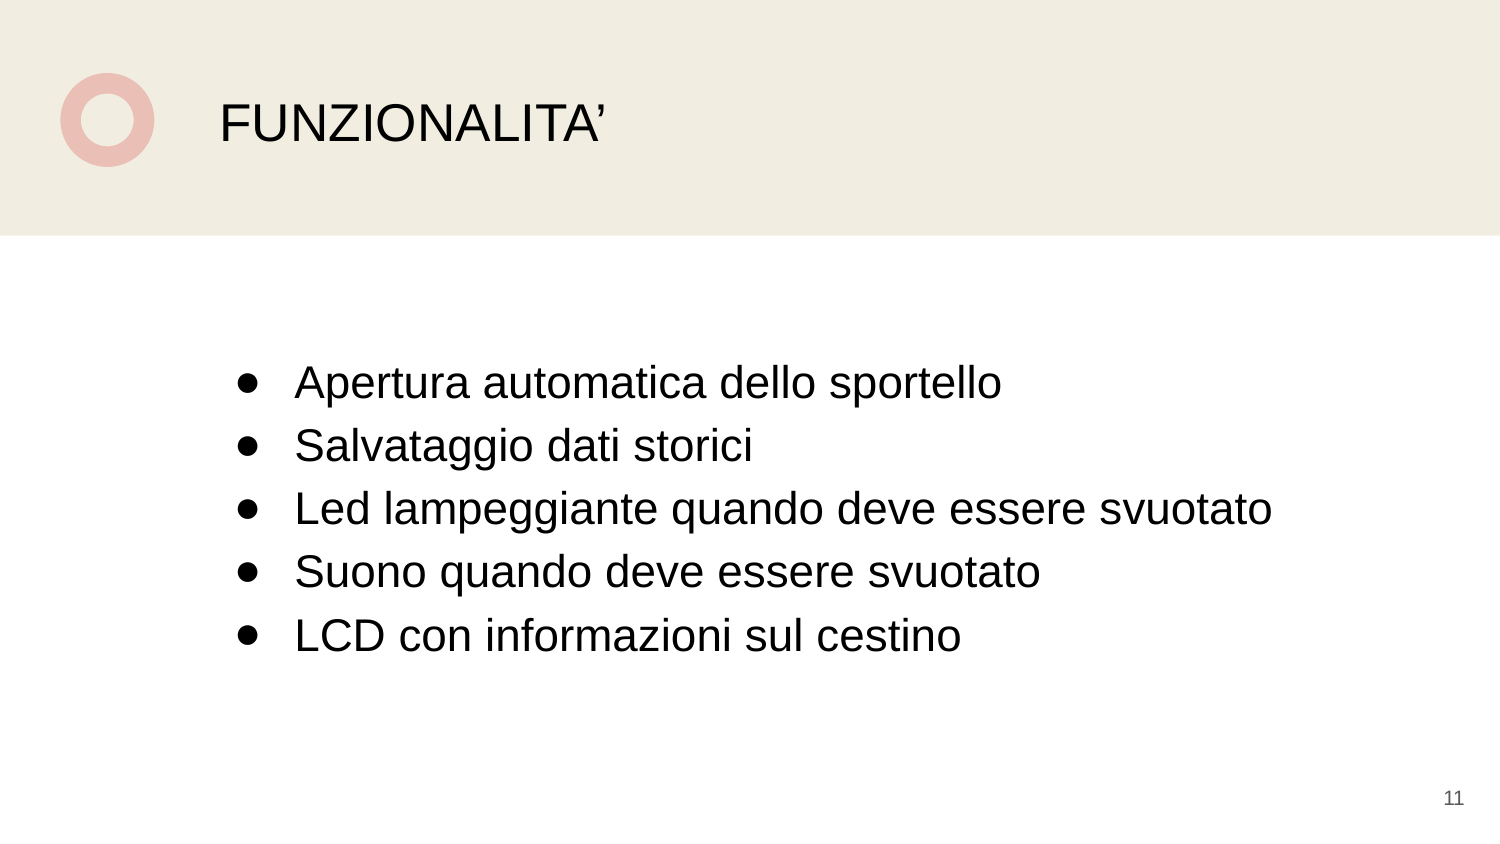

# FUNZIONALITA’
Apertura automatica dello sportello
Salvataggio dati storici
Led lampeggiante quando deve essere svuotato
Suono quando deve essere svuotato
LCD con informazioni sul cestino
11